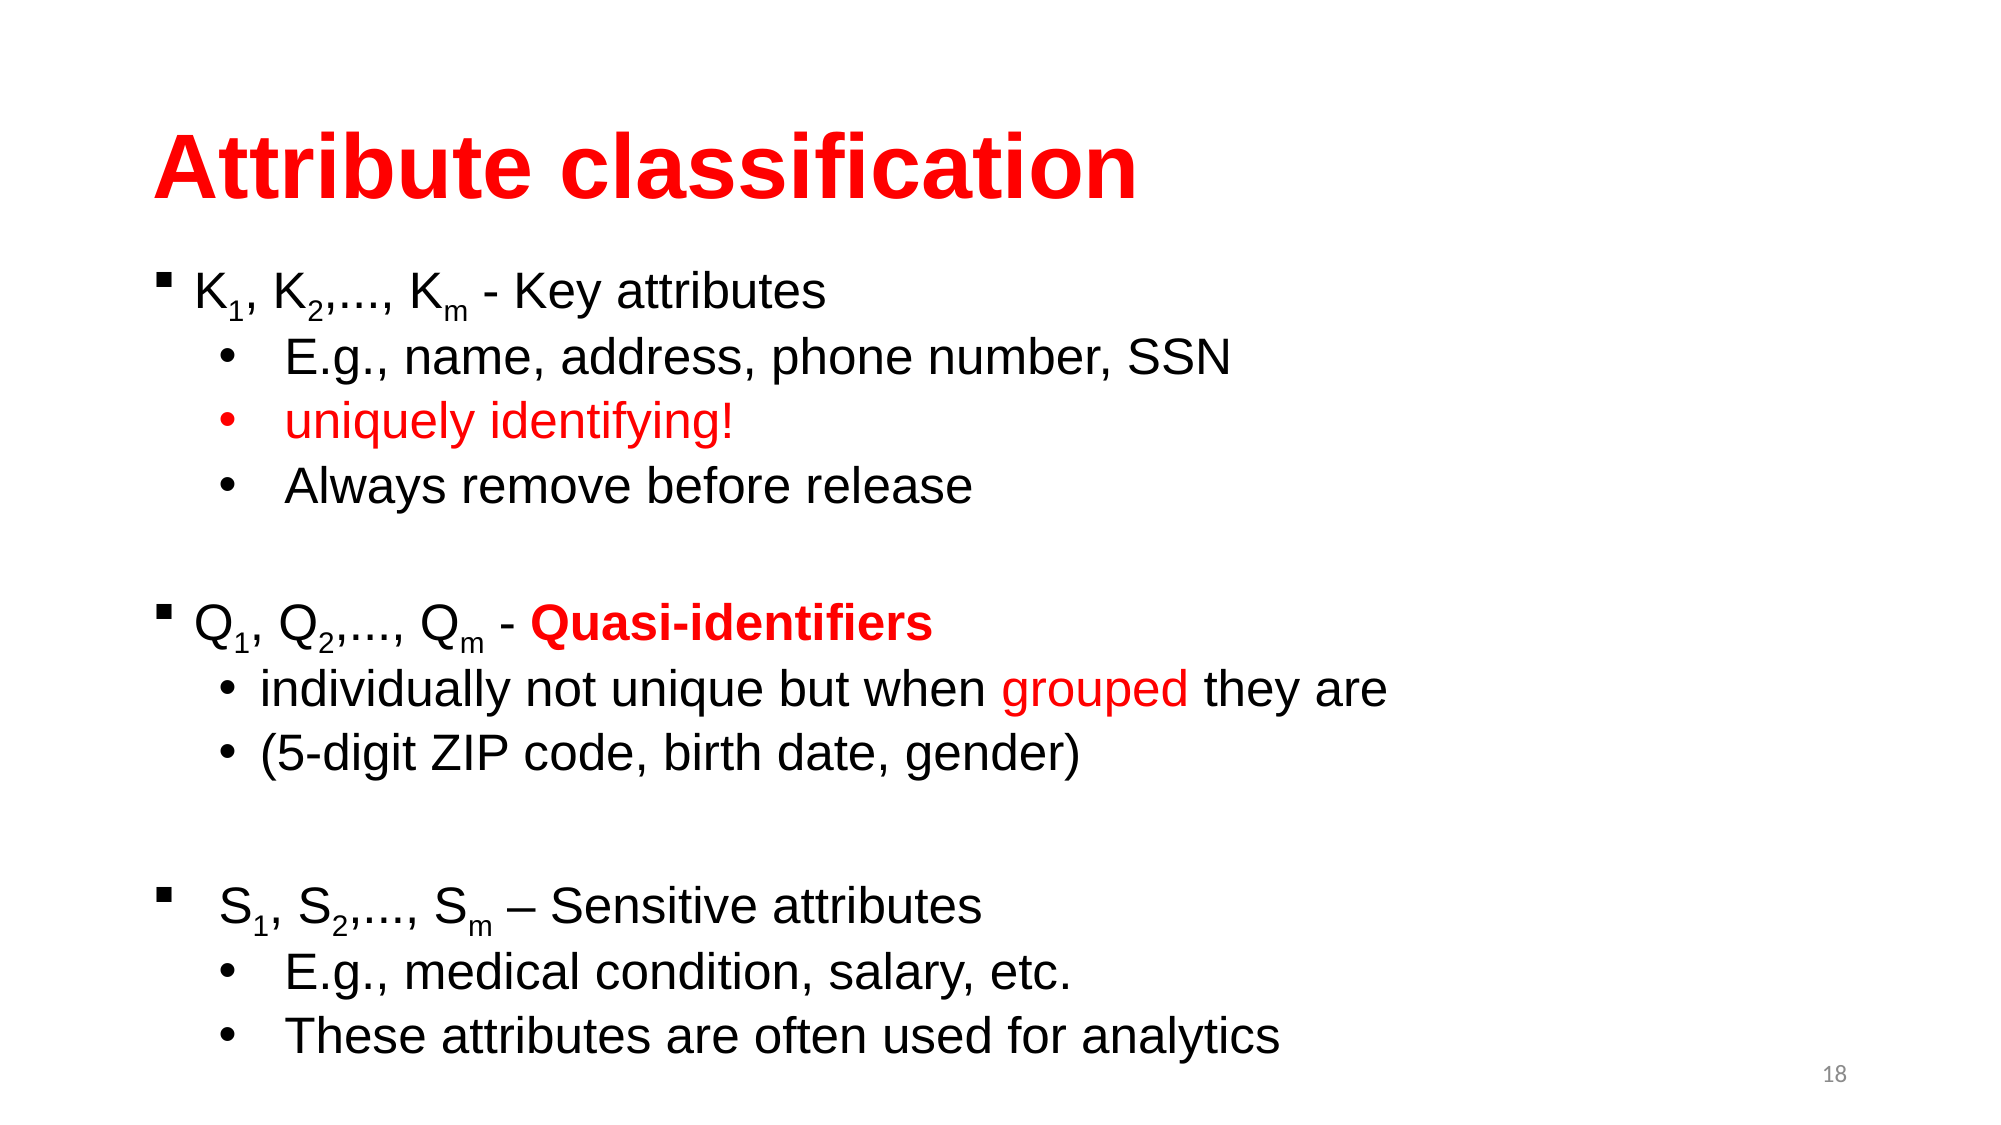

# Attribute classification
K1, K2,..., Km - Key attributes
E.g., name, address, phone number, SSN
uniquely identifying!
Always remove before release

Q1, Q2,..., Qm - Quasi-identifiers
individually not unique but when grouped they are
(5-digit ZIP code, birth date, gender)

S1, S2,..., Sm – Sensitive attributes
E.g., medical condition, salary, etc.
These attributes are often used for analytics

18